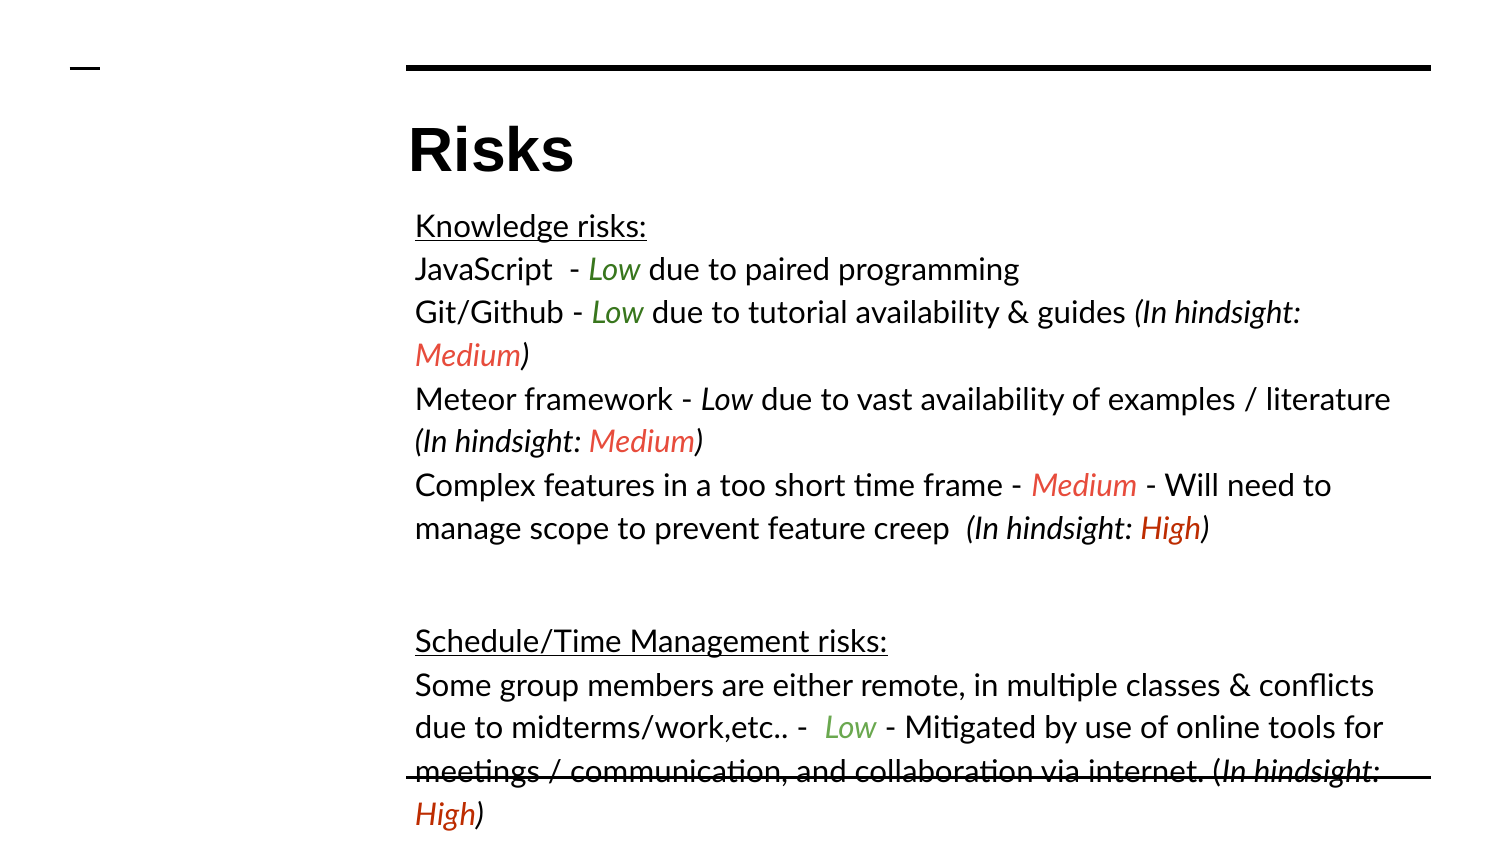

# Risks

Knowledge risks:
JavaScript  - Low due to paired programming
Git/Github - Low due to tutorial availability & guides (In hindsight: Medium)
Meteor framework - Low due to vast availability of examples / literature (In hindsight: Medium)
Complex features in a too short time frame - Medium - Will need to manage scope to prevent feature creep  (In hindsight: High)
Schedule/Time Management risks:
Some group members are either remote, in multiple classes & conflicts due to midterms/work,etc.. -  Low - Mitigated by use of online tools for meetings / communication, and collaboration via internet. (In hindsight: High)